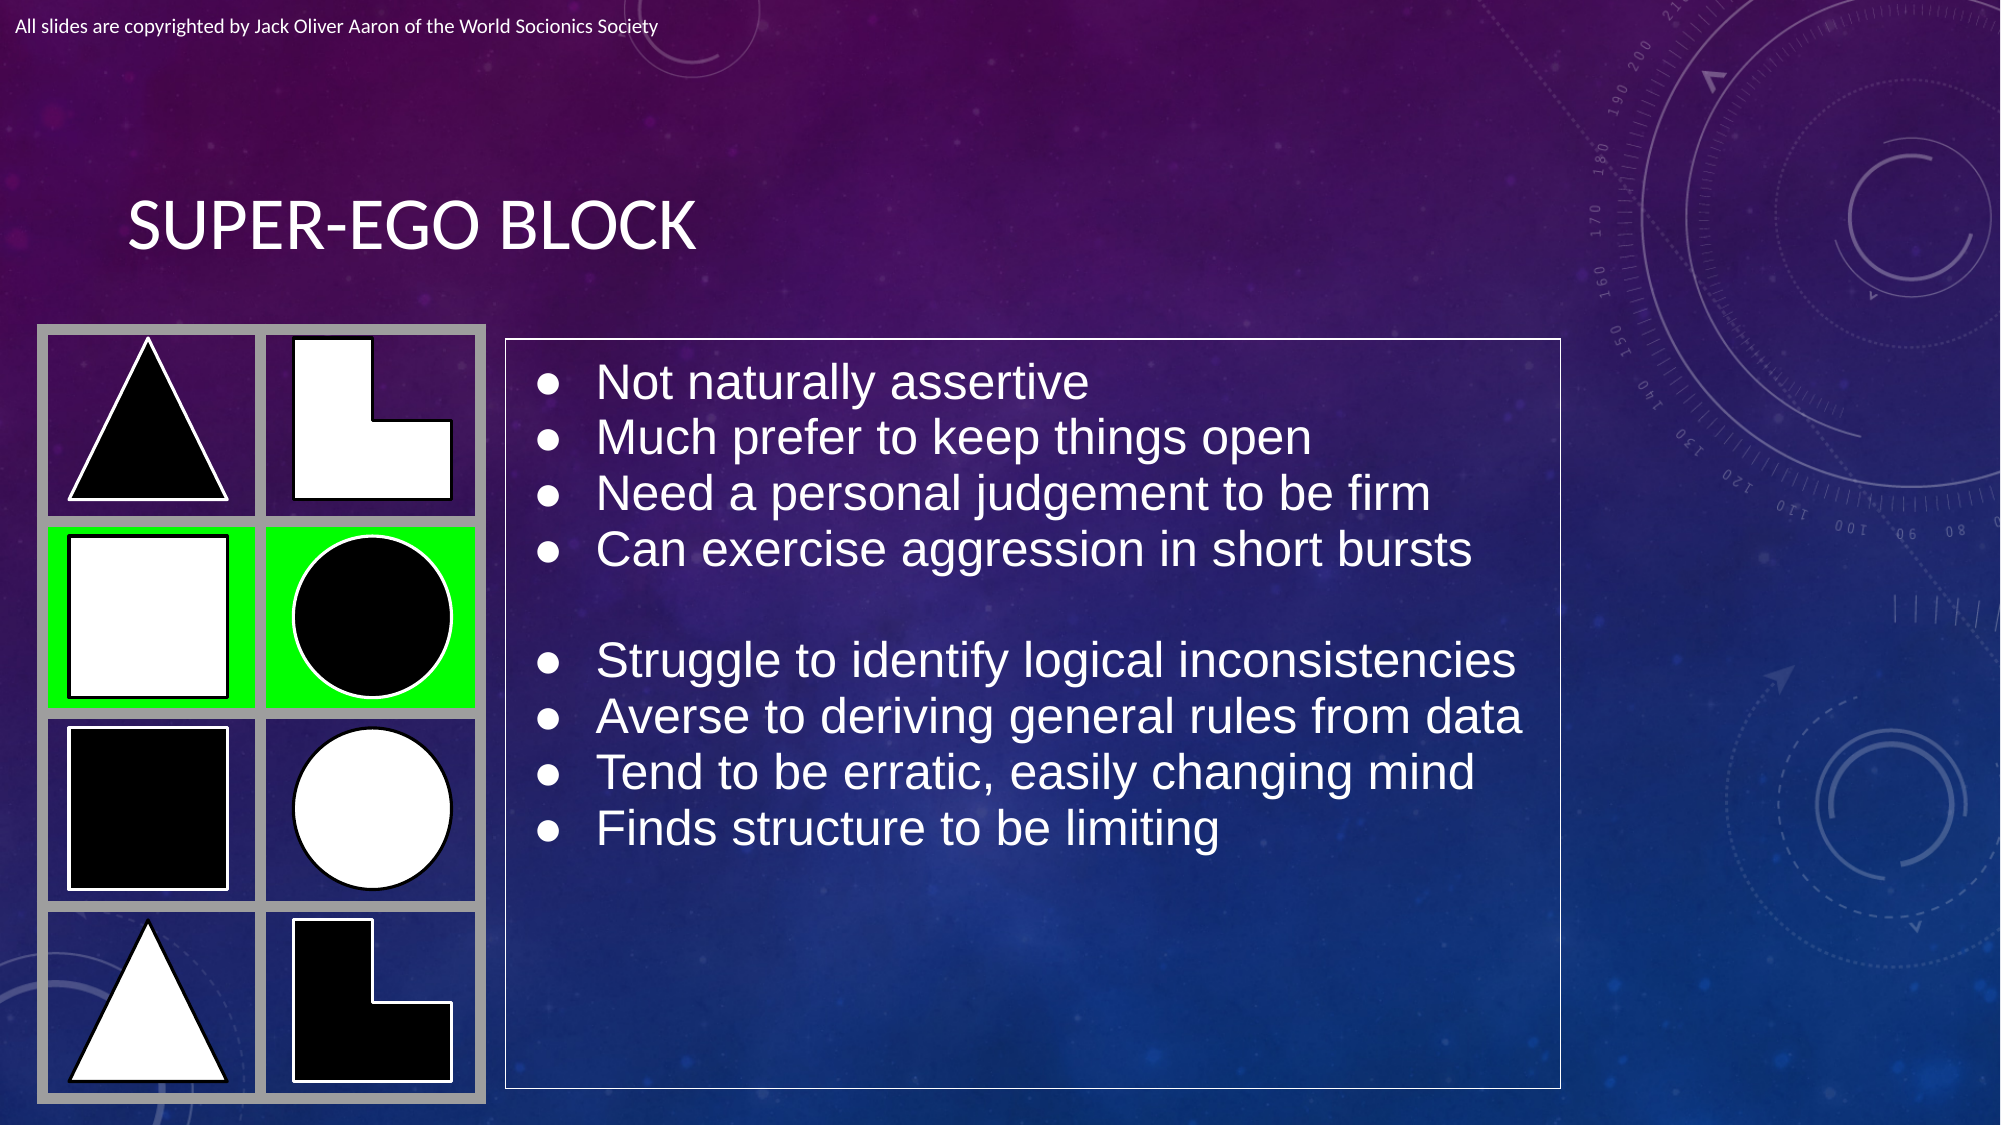

All slides are copyrighted by Jack Oliver Aaron of the World Socionics Society
# SUPER-EGO BLOCK
|  |  |
| --- | --- |
|  |  |
|  |  |
|  |  |

| Not naturally assertive Much prefer to keep things open Need a personal judgement to be firm Can exercise aggression in short bursts Struggle to identify logical inconsistencies Averse to deriving general rules from data Tend to be erratic, easily changing mind Finds structure to be limiting |
| --- |